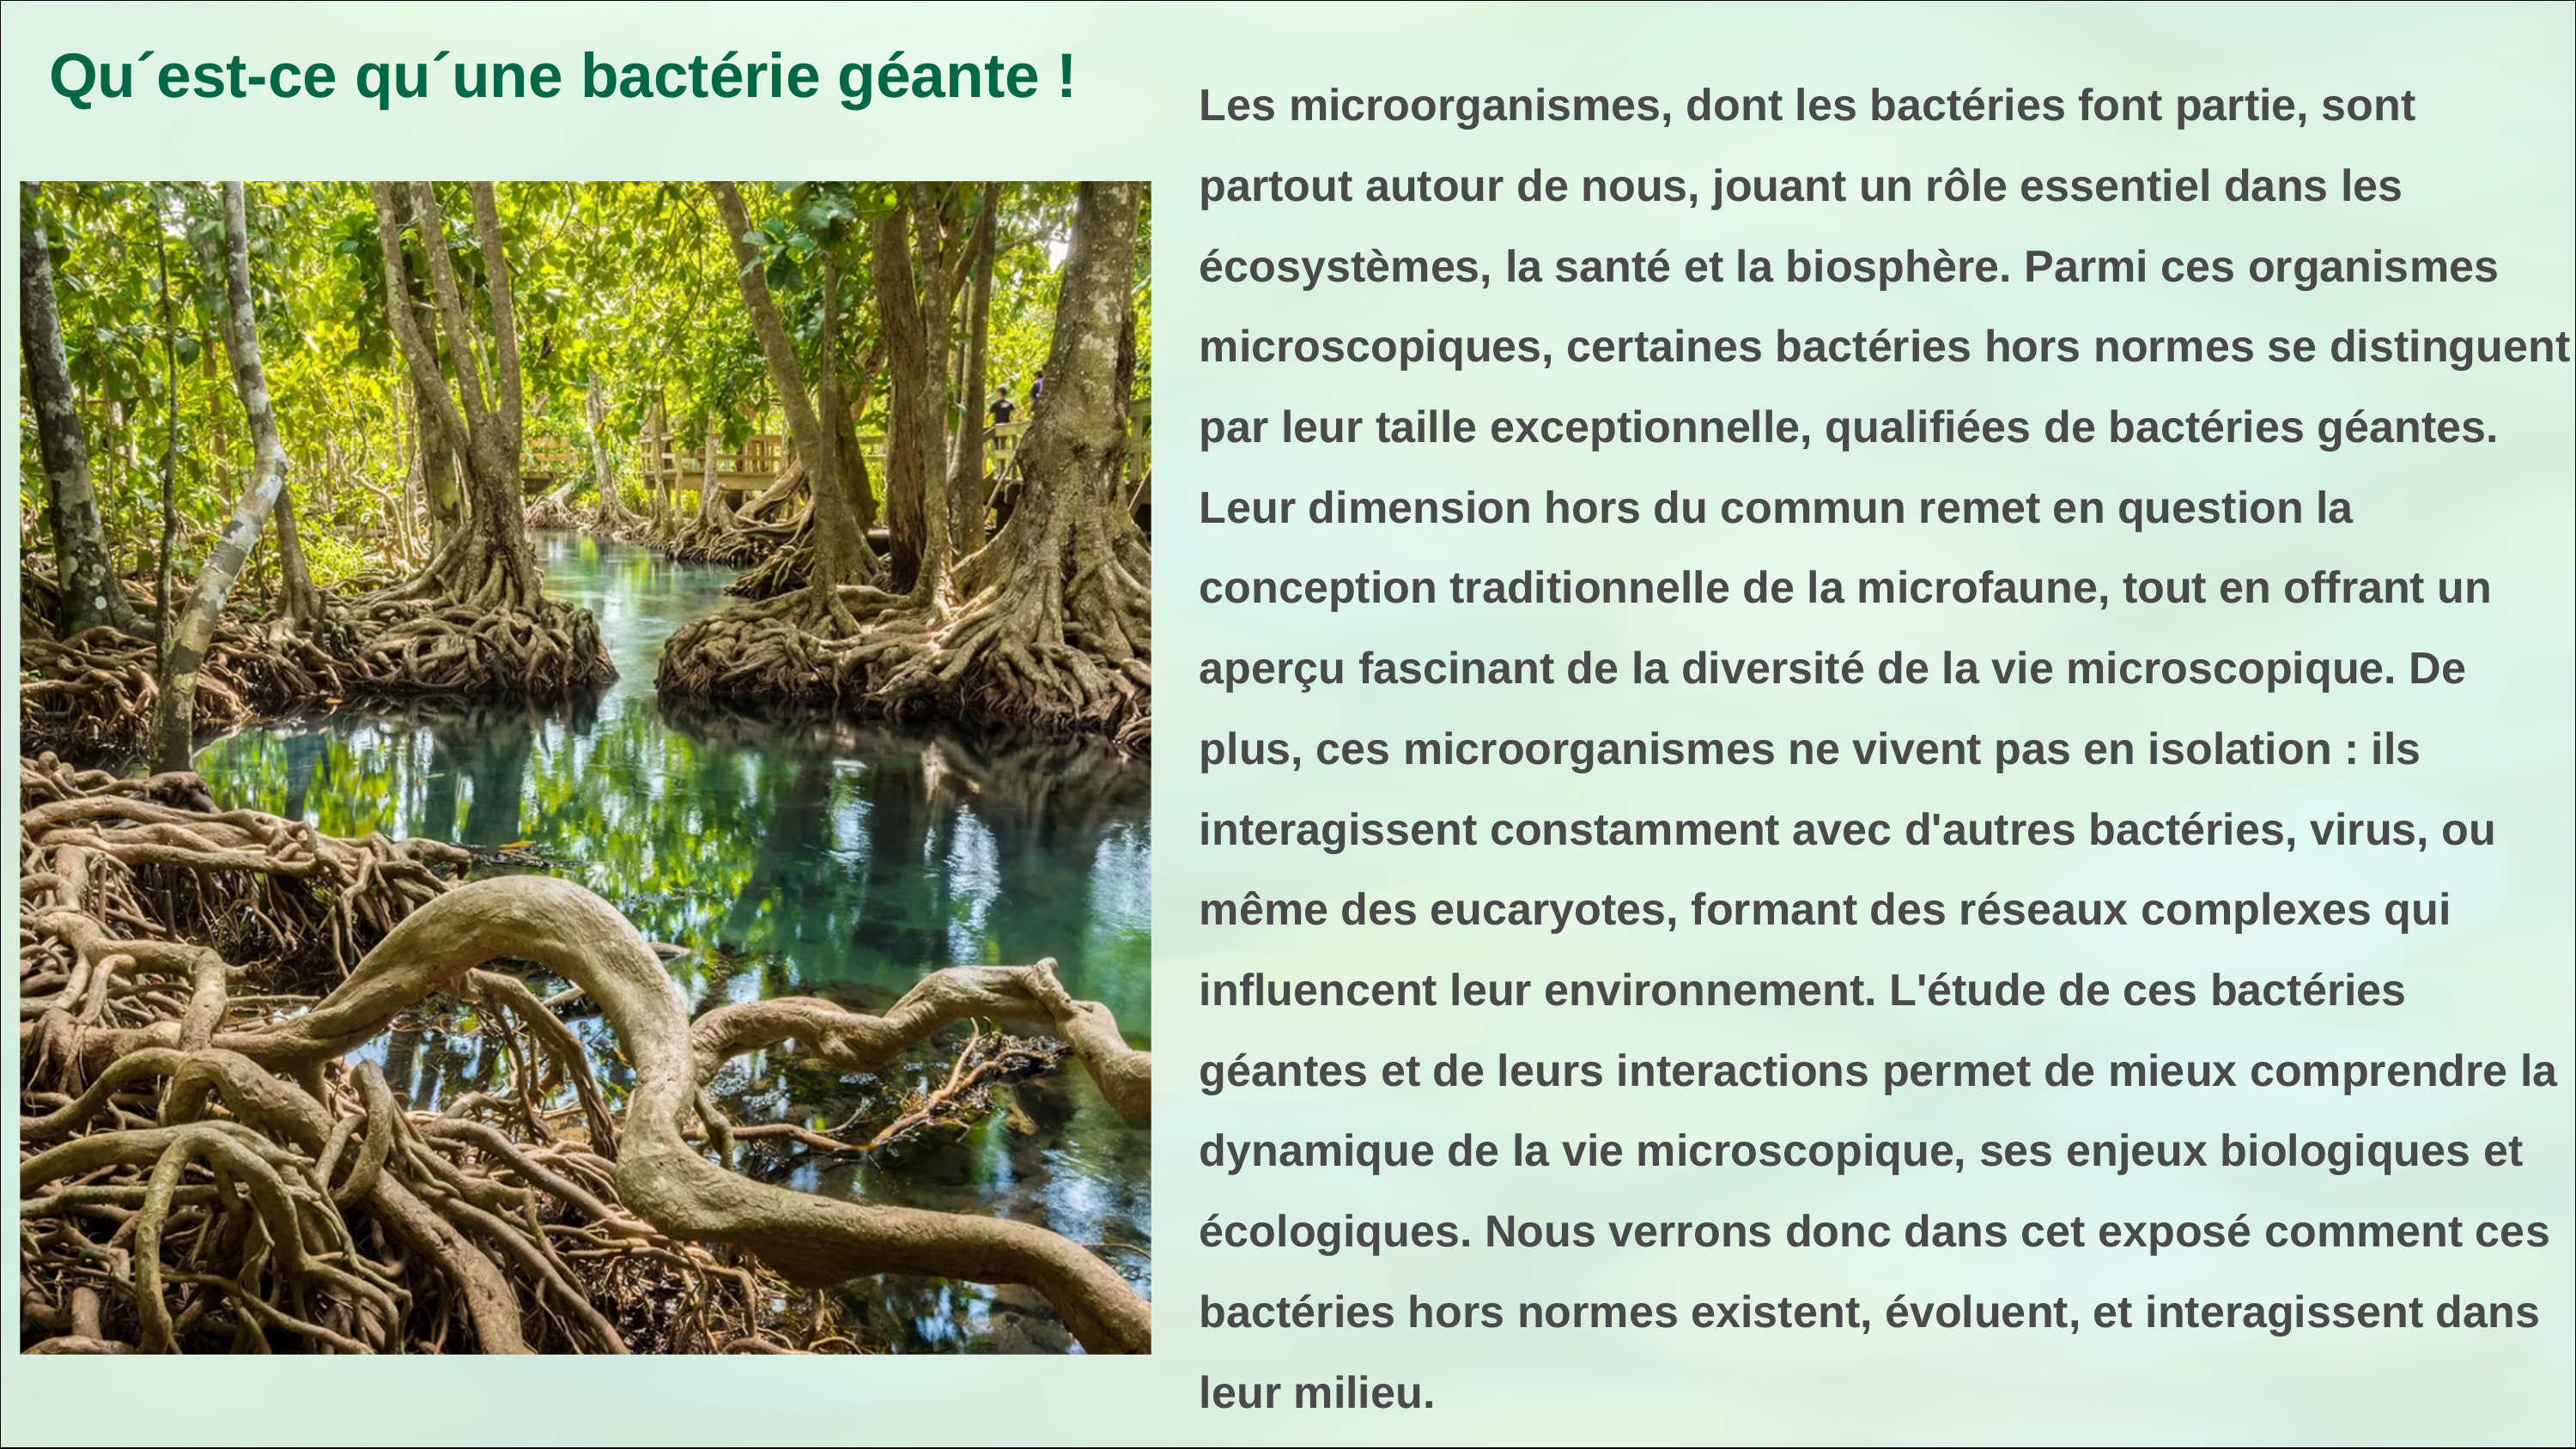

Qu´est-ce qu´une bactérie géante !
Les microorganismes, dont les bactéries font partie, sont partout autour de nous, jouant un rôle essentiel dans les écosystèmes, la santé et la biosphère. Parmi ces organismes microscopiques, certaines bactéries hors normes se distinguent par leur taille exceptionnelle, qualifiées de bactéries géantes. Leur dimension hors du commun remet en question la conception traditionnelle de la microfaune, tout en offrant un aperçu fascinant de la diversité de la vie microscopique. De plus, ces microorganismes ne vivent pas en isolation : ils interagissent constamment avec d'autres bactéries, virus, ou même des eucaryotes, formant des réseaux complexes qui influencent leur environnement. L'étude de ces bactéries géantes et de leurs interactions permet de mieux comprendre la dynamique de la vie microscopique, ses enjeux biologiques et écologiques. Nous verrons donc dans cet exposé comment ces bactéries hors normes existent, évoluent, et interagissent dans leur milieu.